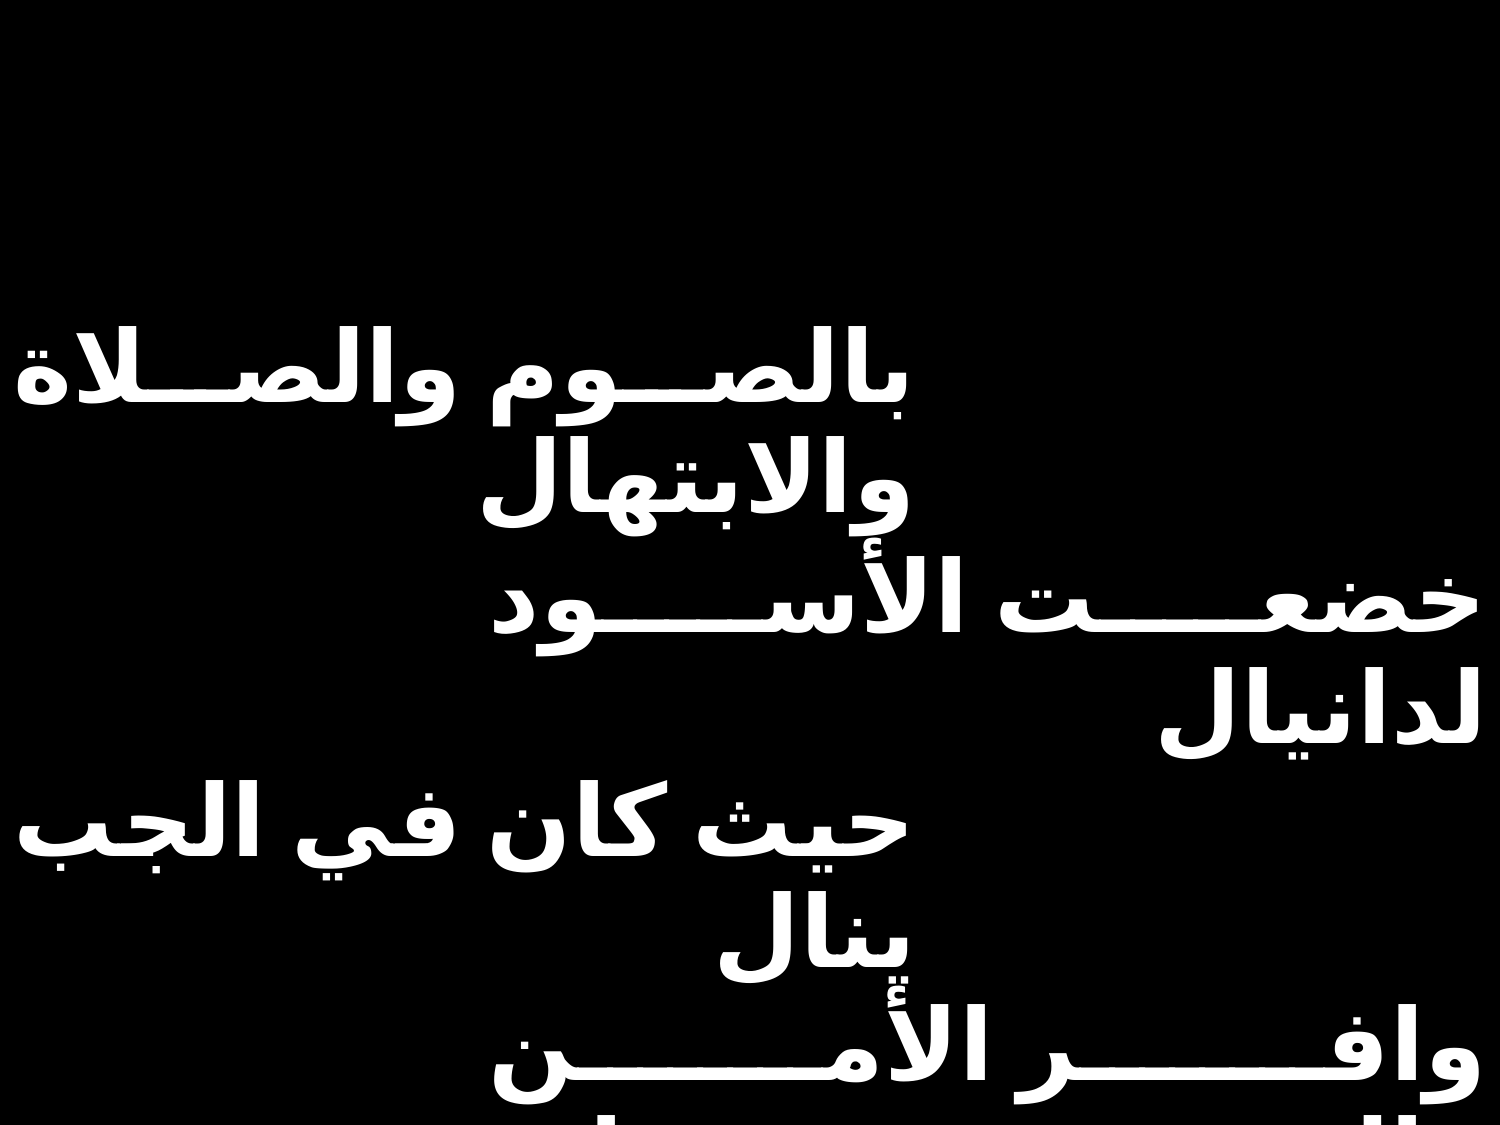

| بالصوم والصلاة والابتهال |  |  |
| --- | --- | --- |
|  | خضعت الأسود لدانيال |  |
| حيث كان في الجب ينال |  |  |
|  | وافر الأمن والحسنات |  |